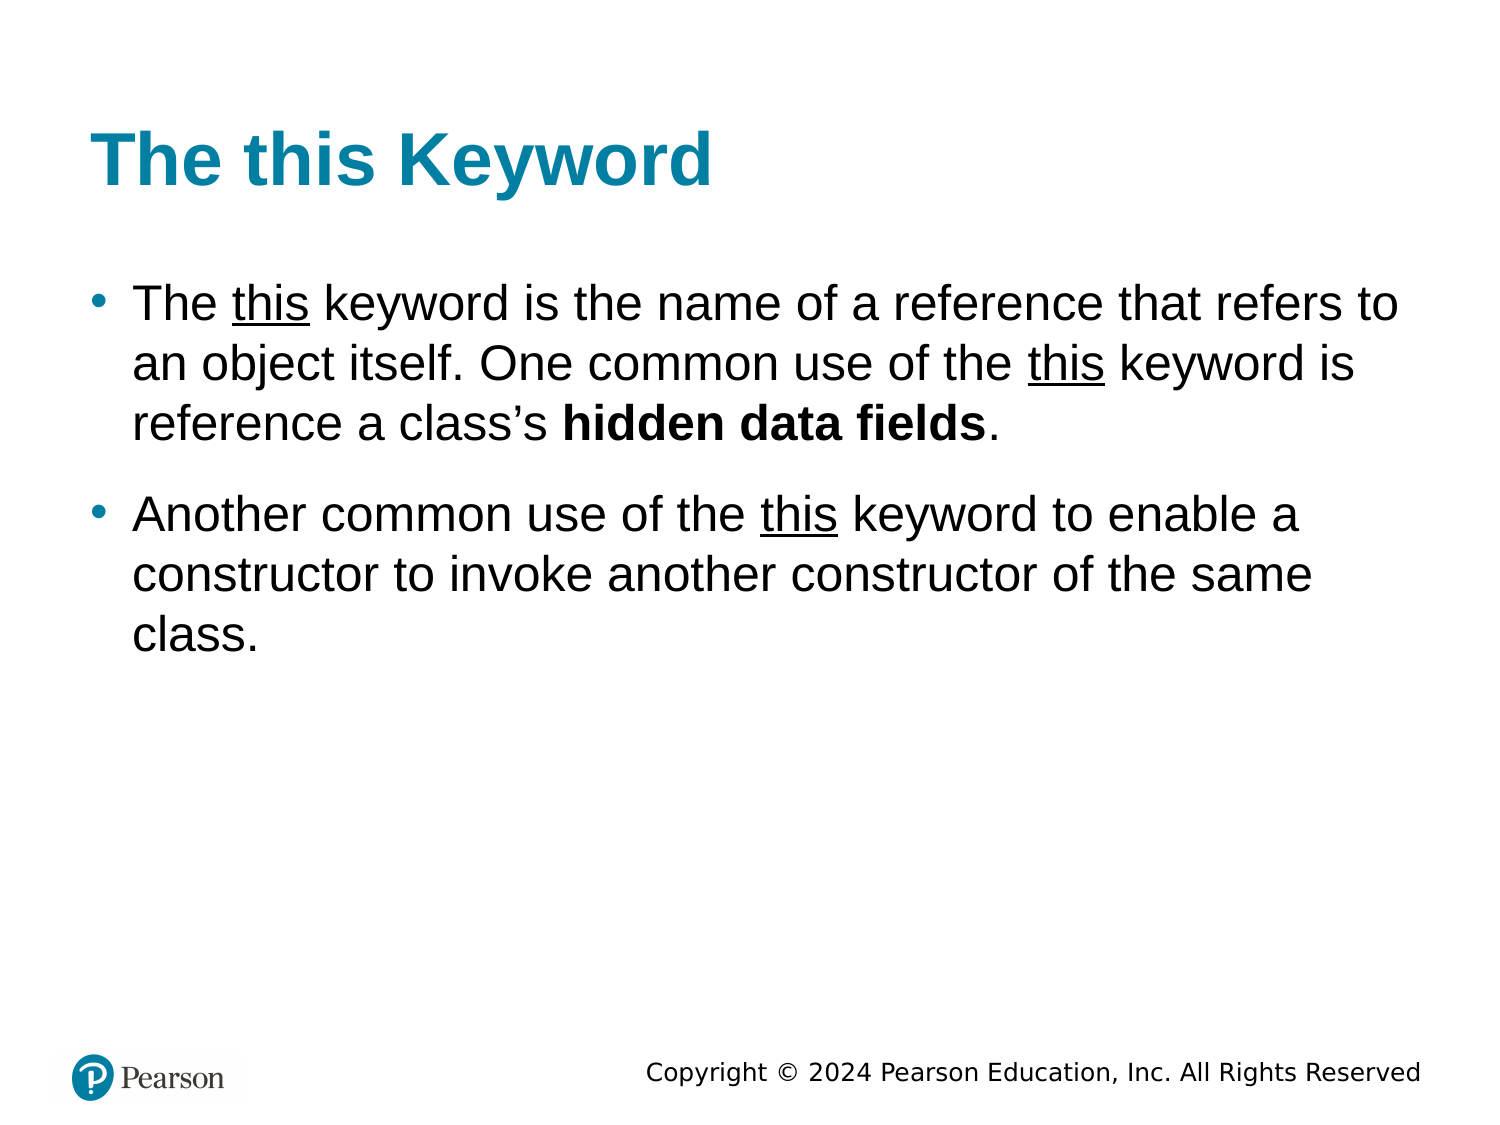

# The this Keyword
The this keyword is the name of a reference that refers to an object itself. One common use of the this keyword is reference a class’s hidden data fields.
Another common use of the this keyword to enable a constructor to invoke another constructor of the same class.